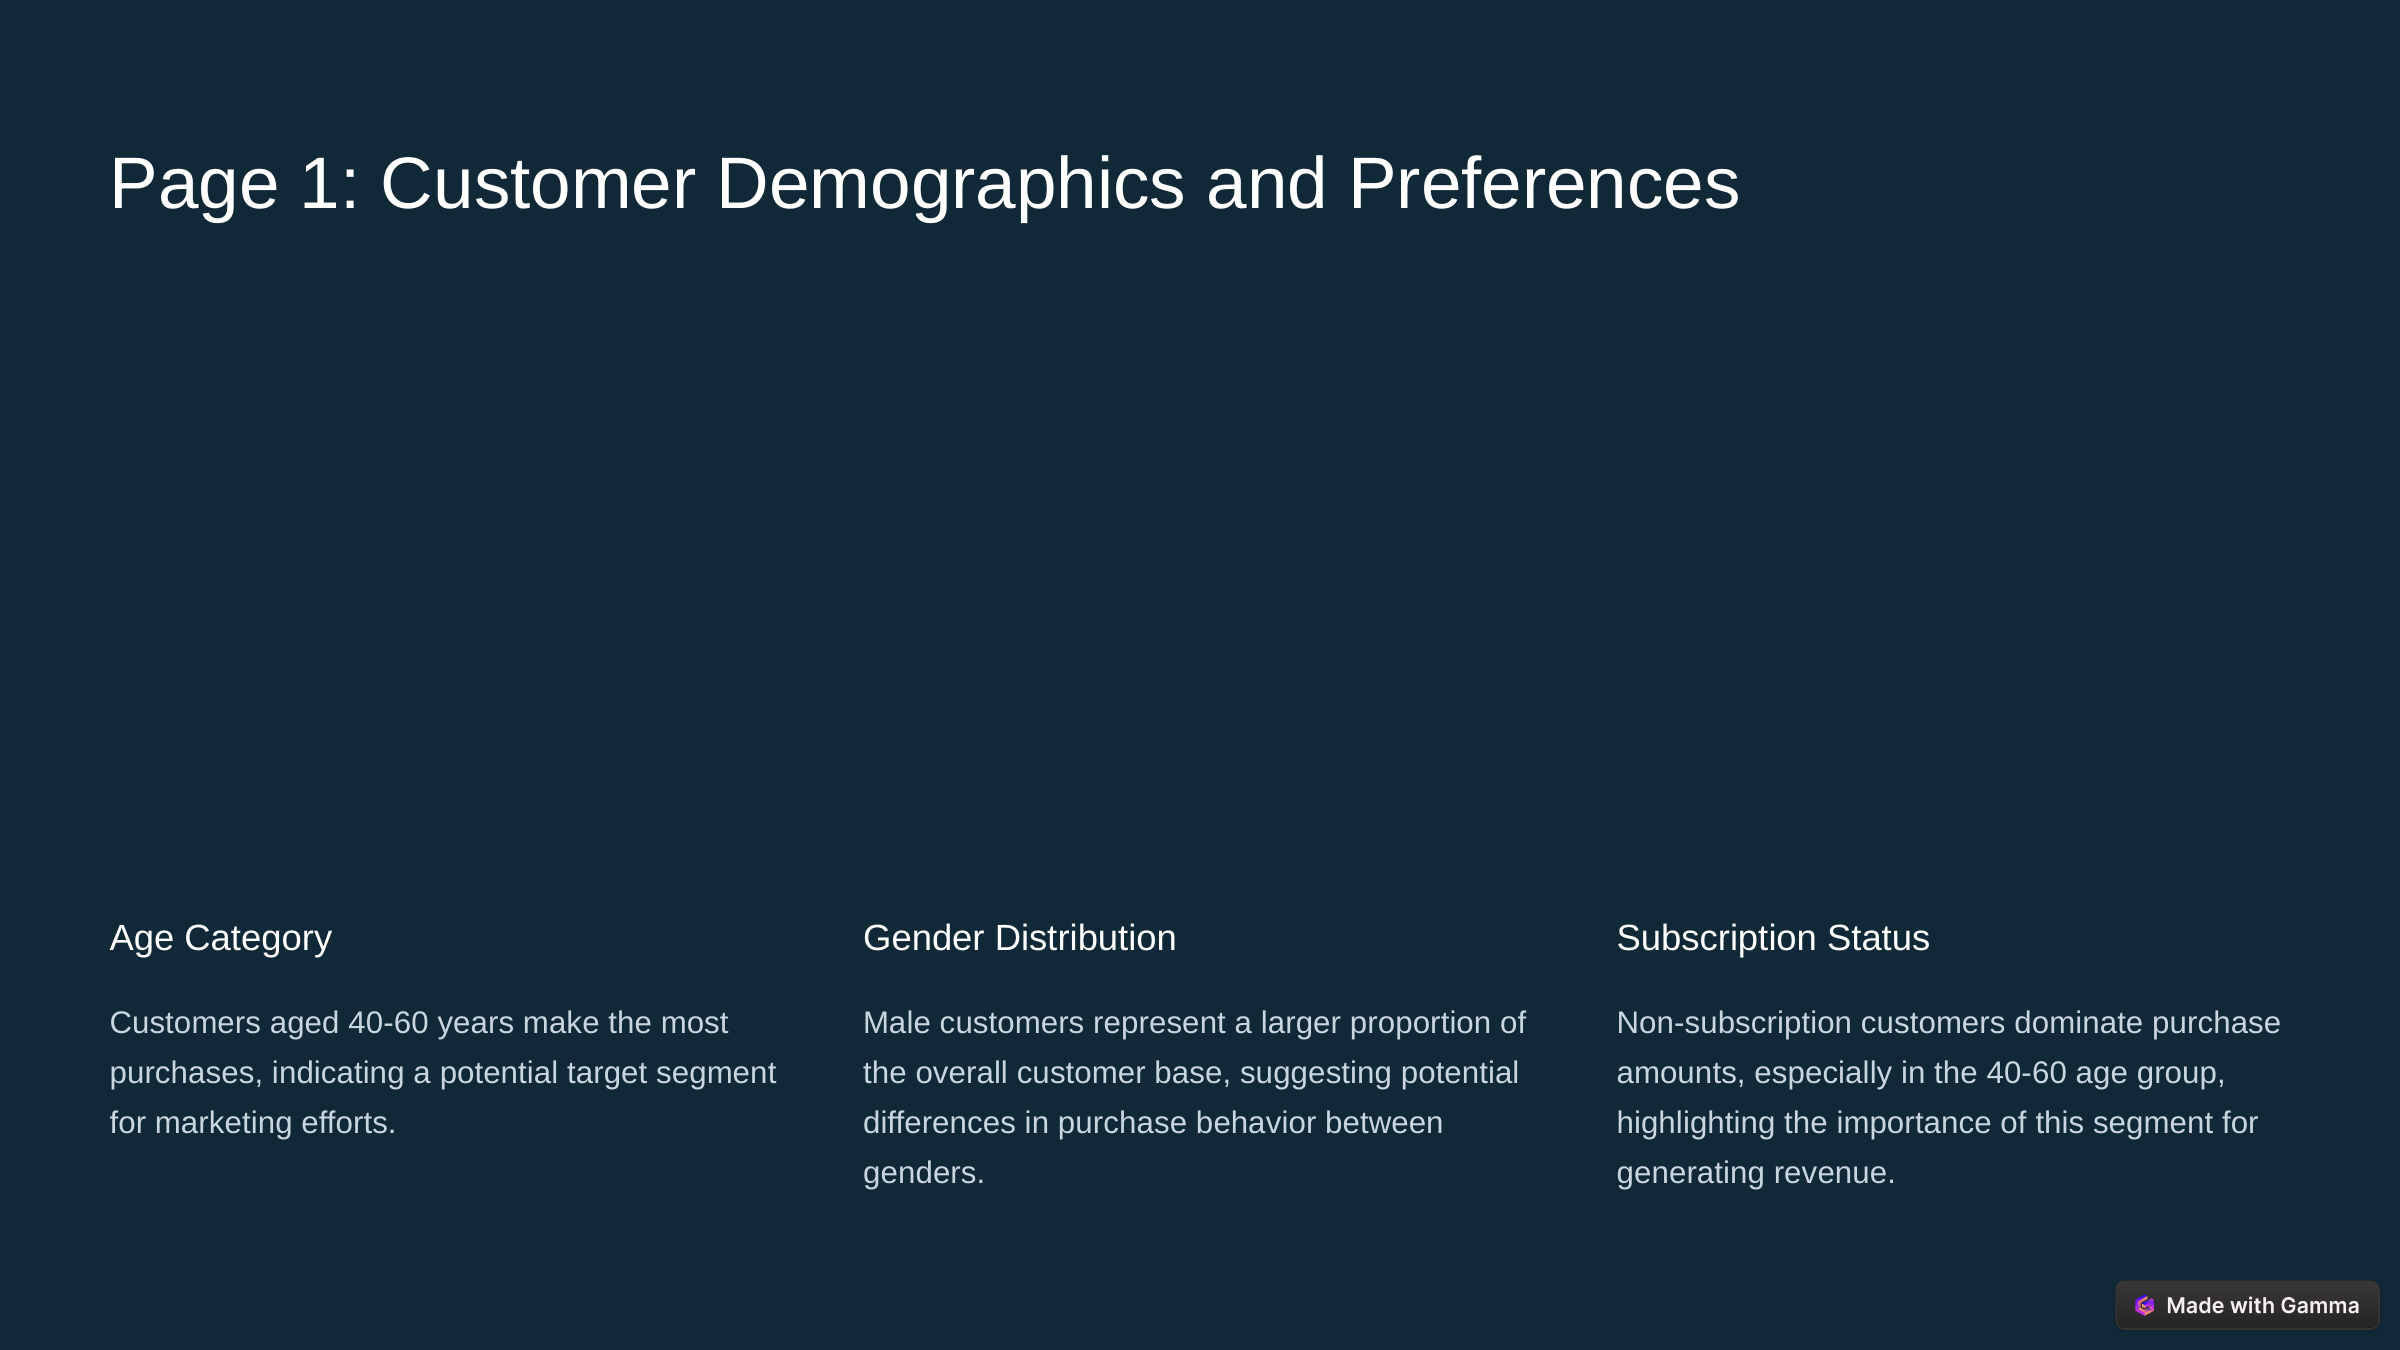

Page 1: Customer Demographics and Preferences
Age Category
Gender Distribution
Subscription Status
Customers aged 40-60 years make the most purchases, indicating a potential target segment for marketing efforts.
Male customers represent a larger proportion of the overall customer base, suggesting potential differences in purchase behavior between genders.
Non-subscription customers dominate purchase amounts, especially in the 40-60 age group, highlighting the importance of this segment for generating revenue.